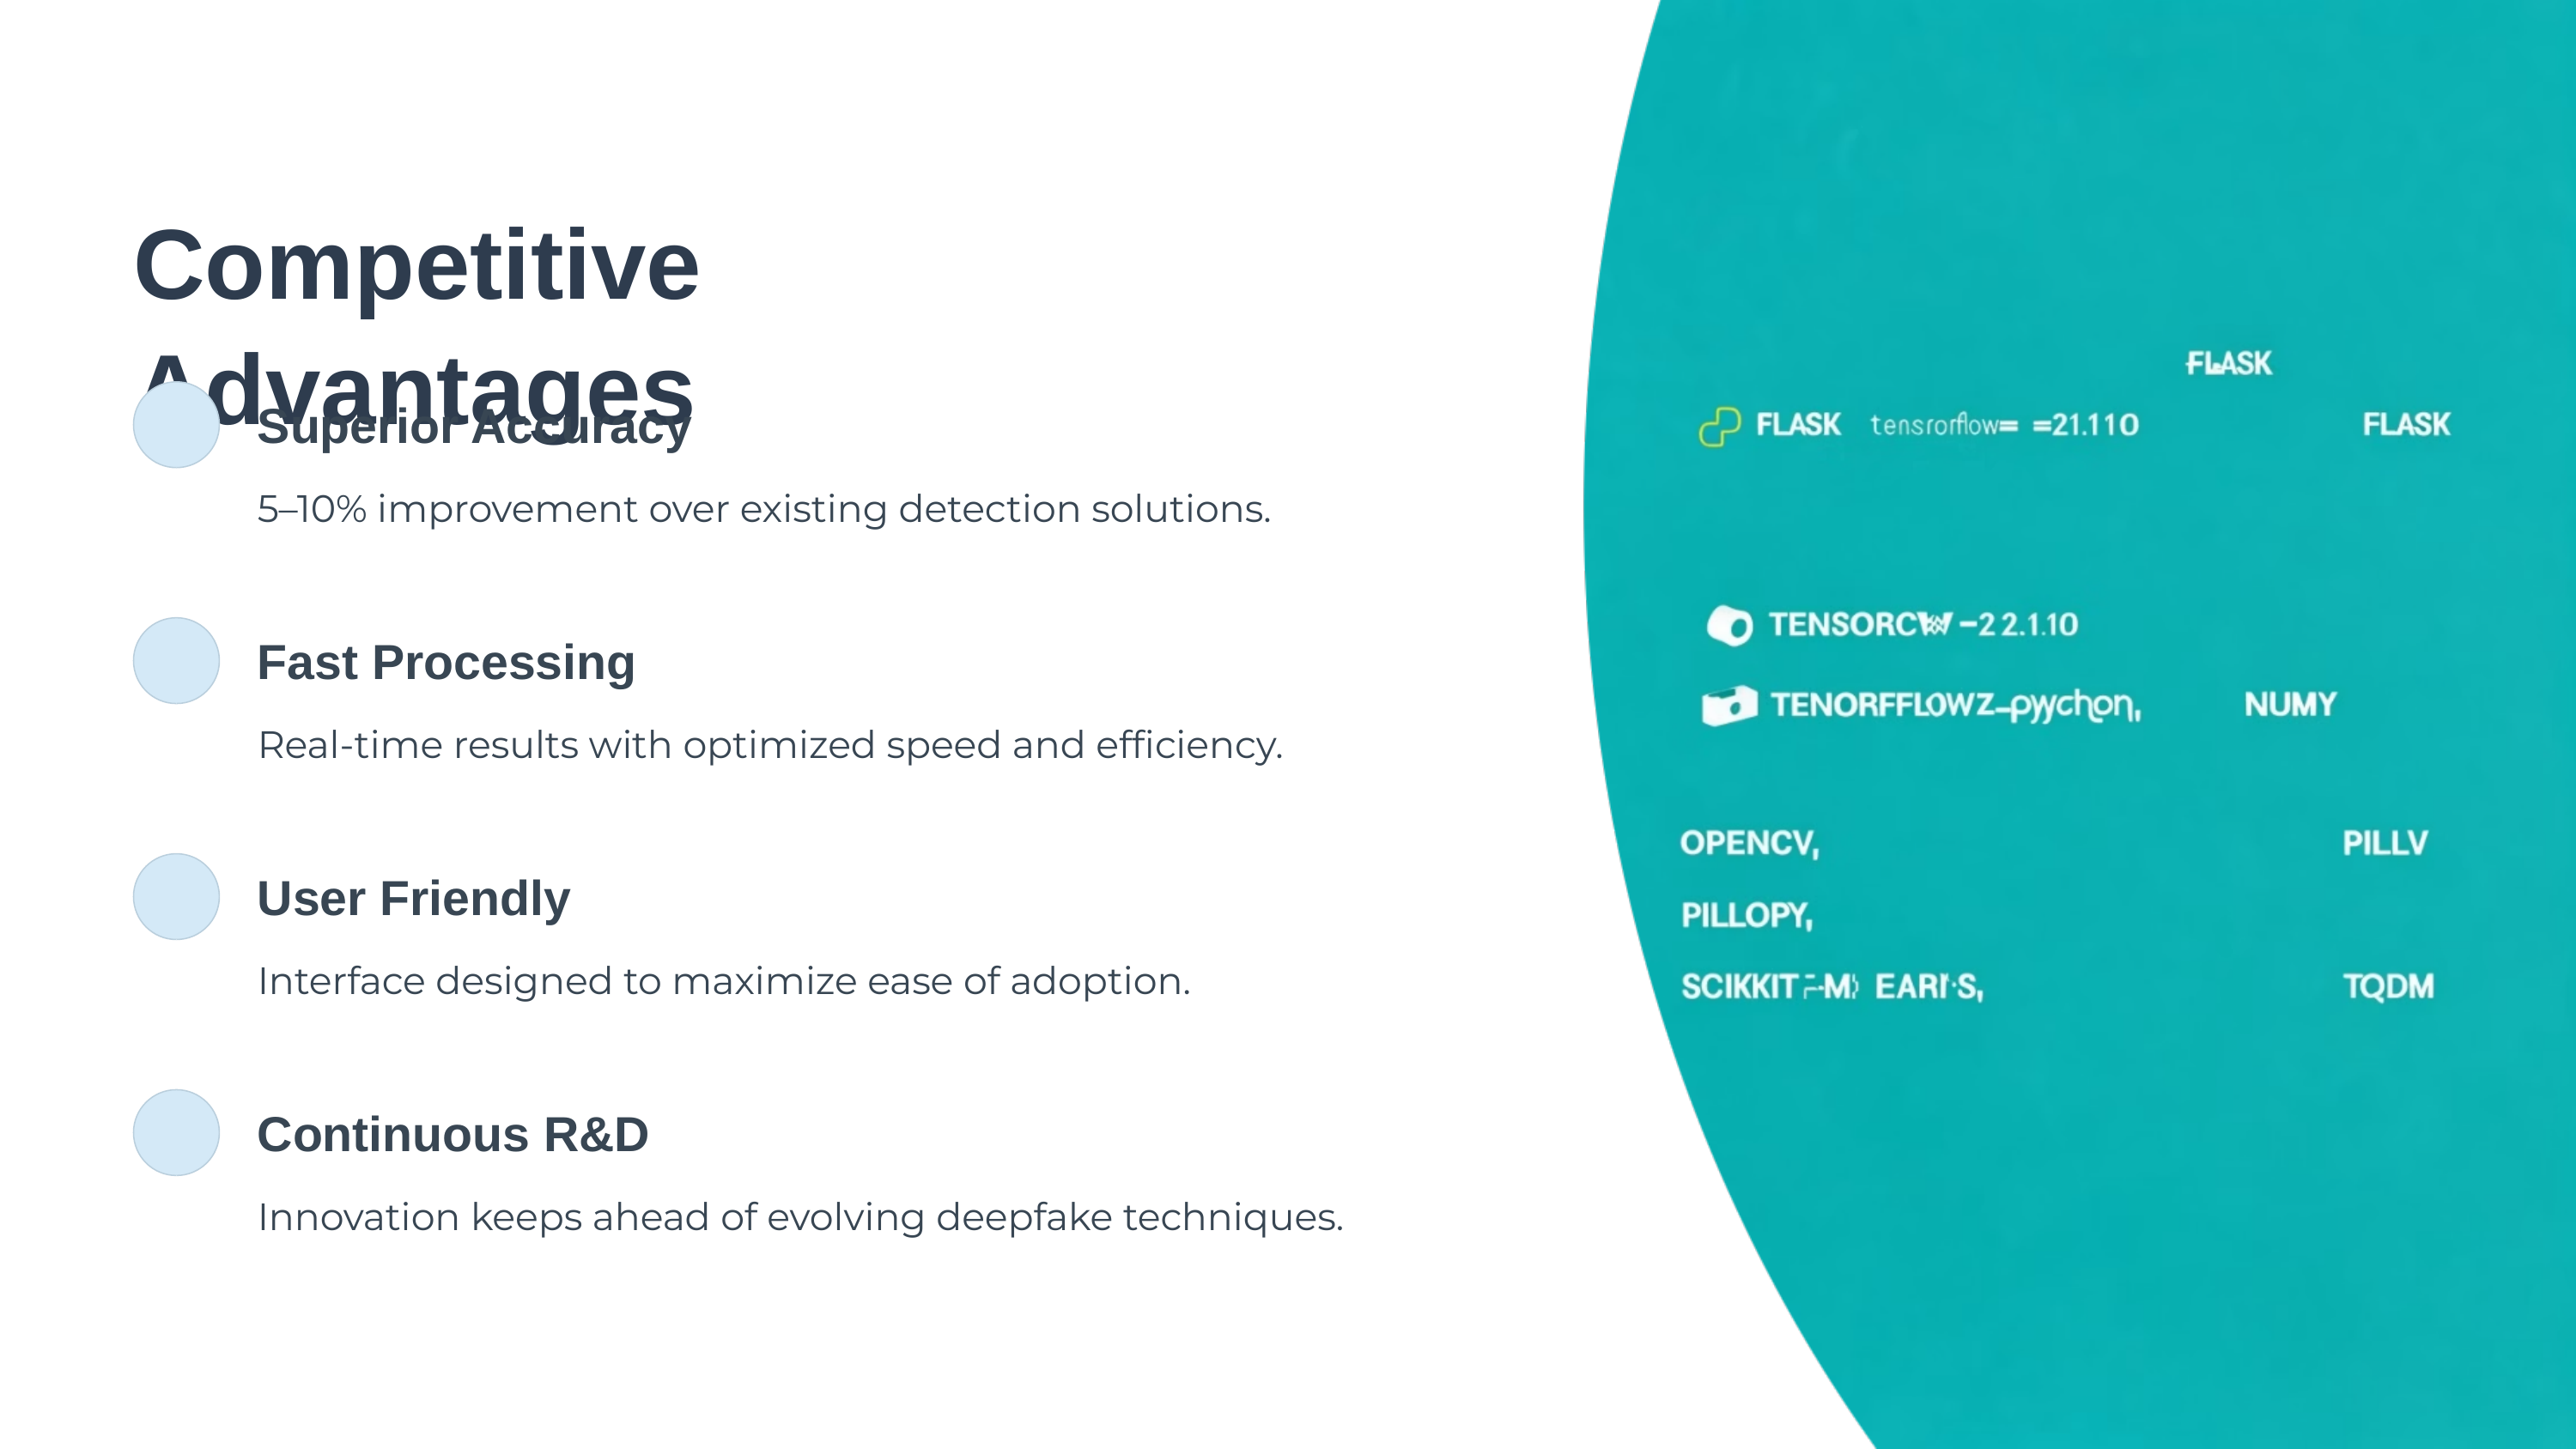

Competitive Advantages

Superior Accuracy
5–10% improvement over existing detection solutions.

Fast Processing
Real-time results with optimized speed and efficiency.

User Friendly
Interface designed to maximize ease of adoption.

Continuous R&D
Innovation keeps ahead of evolving deepfake techniques.